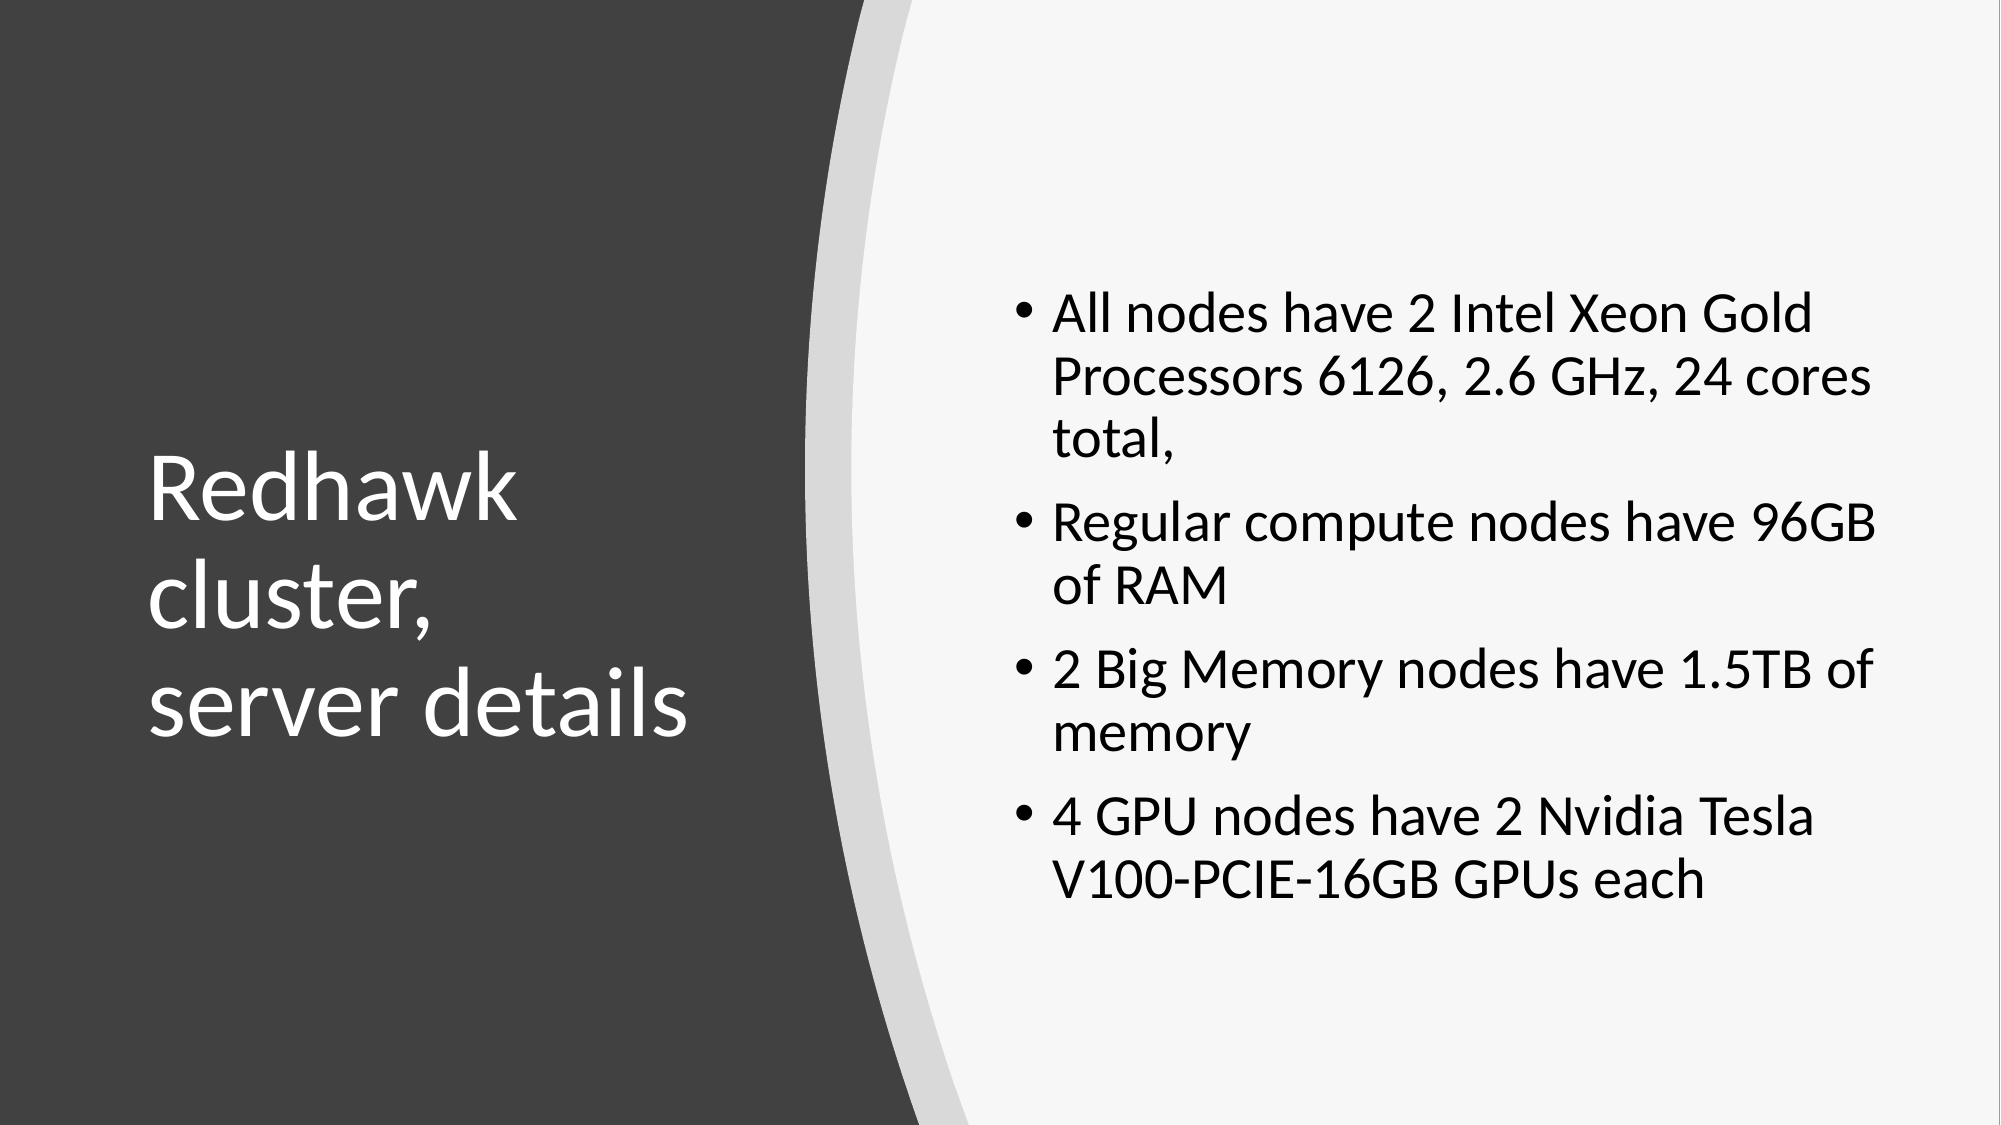

All nodes have 2 Intel Xeon Gold Processors 6126, 2.6 GHz, 24 cores total,
Regular compute nodes have 96GB of RAM
2 Big Memory nodes have 1.5TB of memory
4 GPU nodes have 2 Nvidia Tesla V100-PCIE-16GB GPUs each
# Redhawk cluster, server details